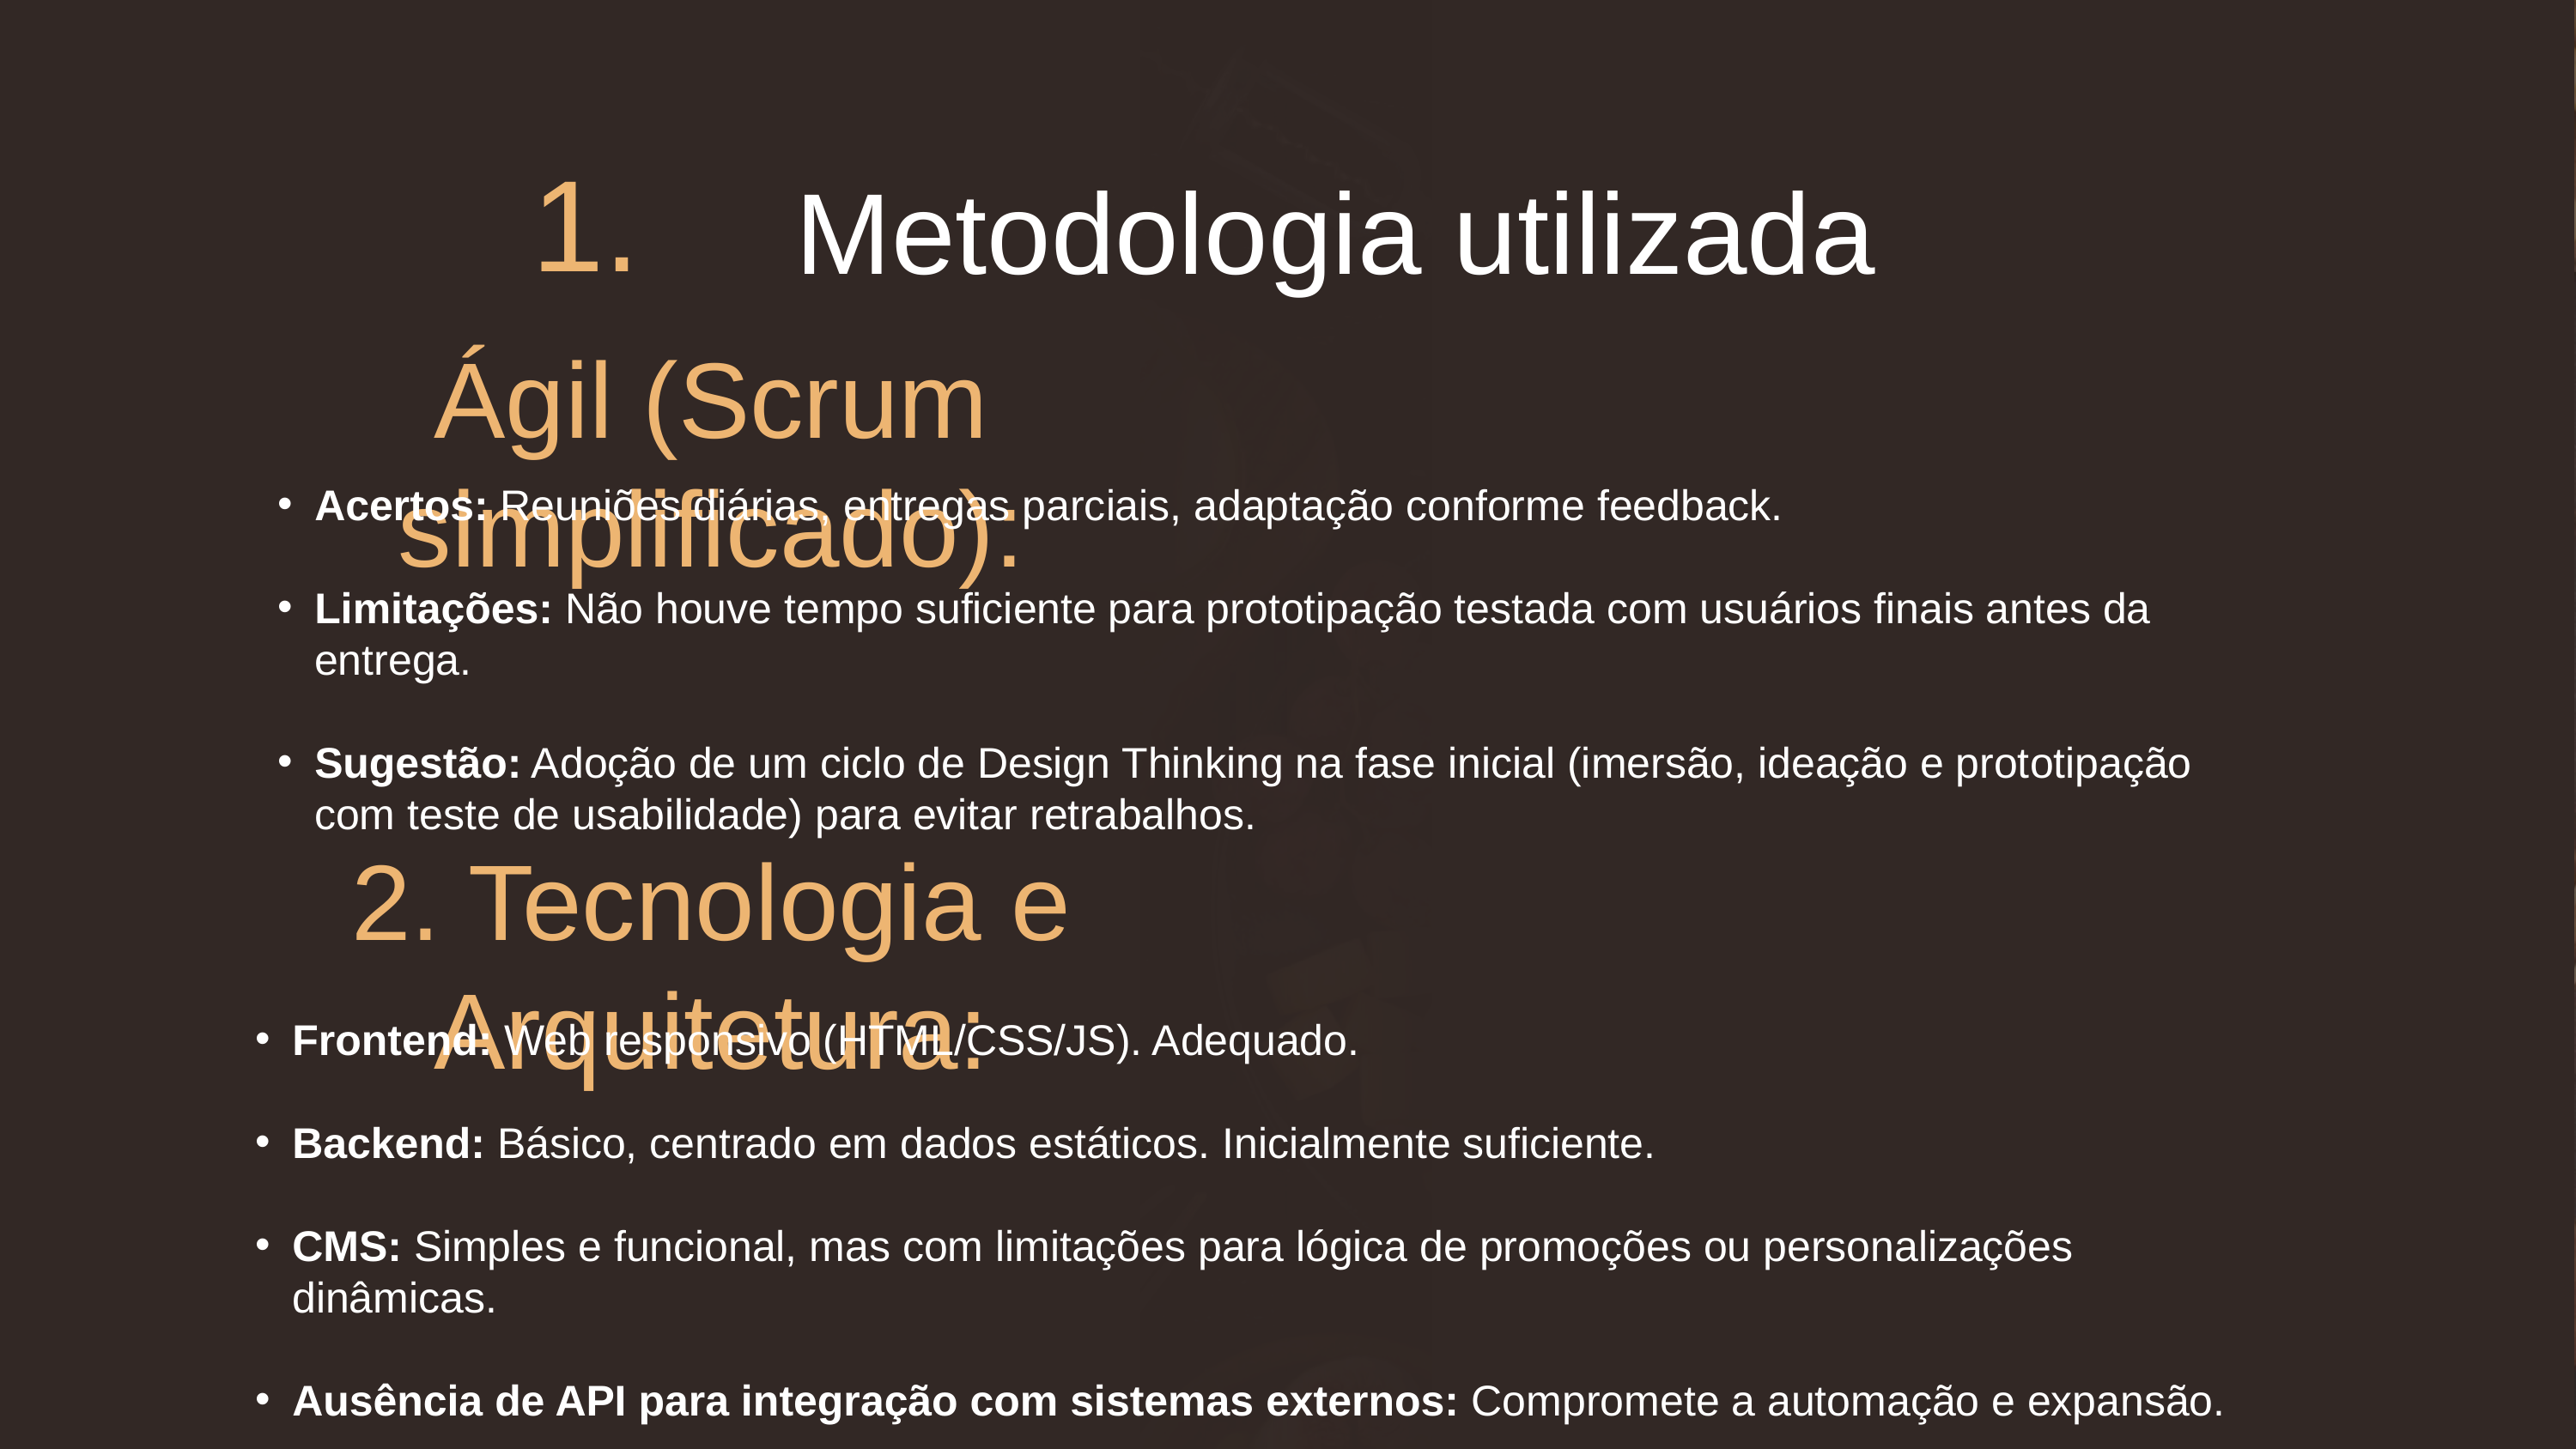

1.
Metodologia utilizada
Ágil (Scrum simplificado):

Acertos: Reuniões diárias, entregas parciais, adaptação conforme feedback.

Limitações: Não houve tempo suficiente para prototipação testada com usuários finais antes da entrega.

Sugestão: Adoção de um ciclo de Design Thinking na fase inicial (imersão, ideação e prototipação com teste de usabilidade) para evitar retrabalhos.

2. Tecnologia e Arquitetura:

Frontend: Web responsivo (HTML/CSS/JS). Adequado.

Backend: Básico, centrado em dados estáticos. Inicialmente suficiente.

CMS: Simples e funcional, mas com limitações para lógica de promoções ou personalizações dinâmicas.

Ausência de API para integração com sistemas externos: Compromete a automação e expansão.